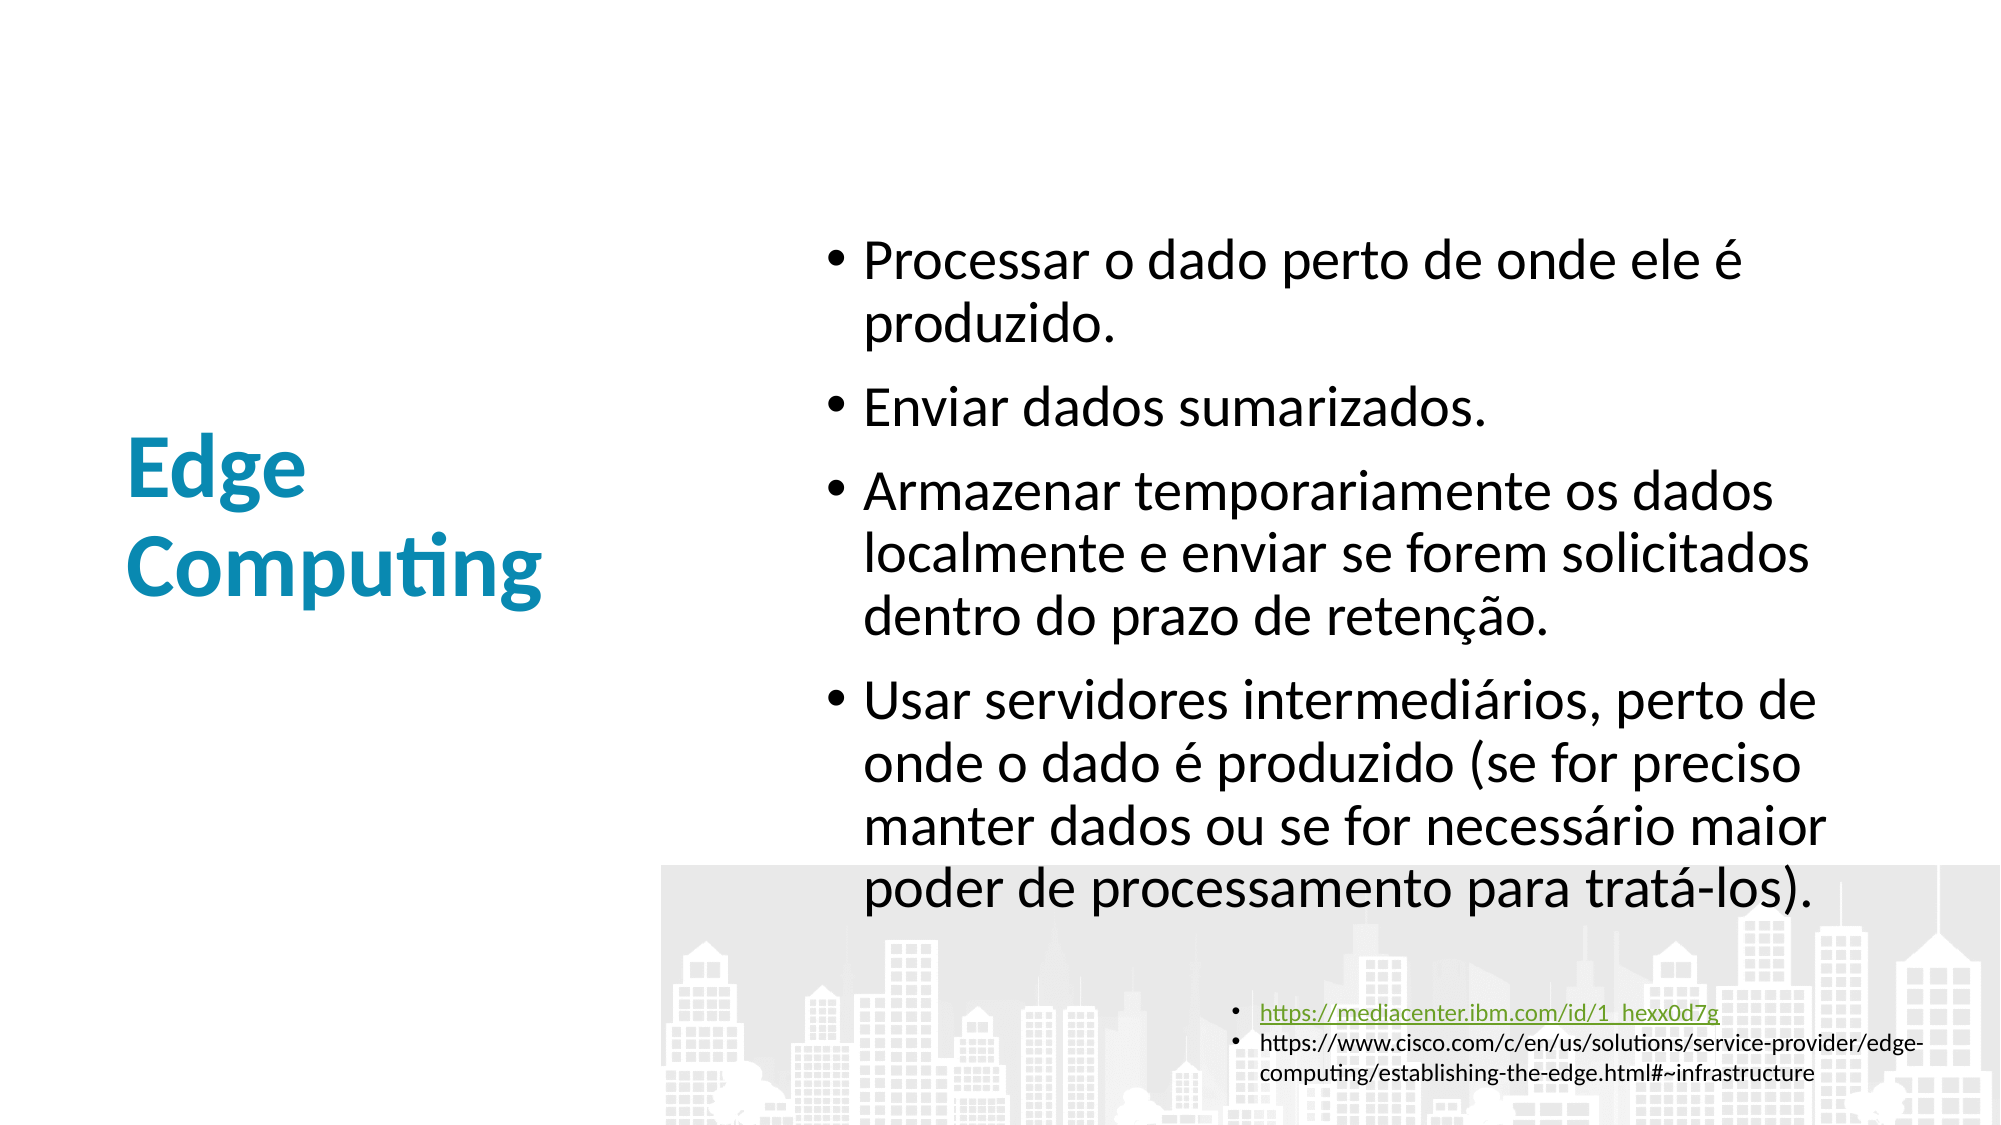

Processar o dado perto de onde ele é produzido.
Enviar dados sumarizados.
Armazenar temporariamente os dados localmente e enviar se forem solicitados dentro do prazo de retenção.
Usar servidores intermediários, perto de onde o dado é produzido (se for preciso manter dados ou se for necessário maior poder de processamento para tratá-los).
# Edge Computing
https://mediacenter.ibm.com/id/1_hexx0d7g
https://www.cisco.com/c/en/us/solutions/service-provider/edge-computing/establishing-the-edge.html#~infrastructure